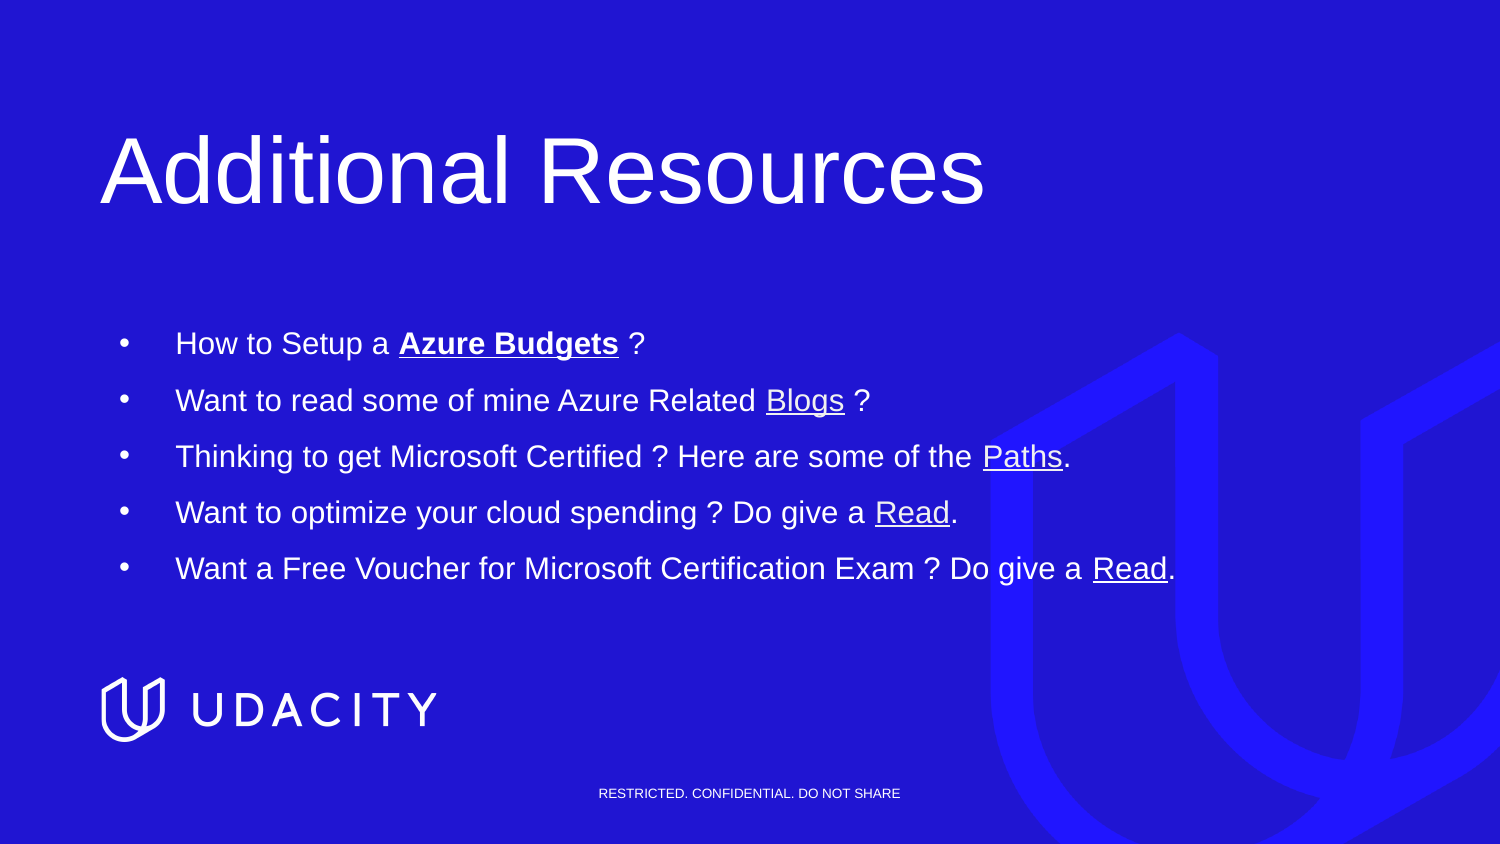

# Additional Resources

How to Setup a Azure Budgets ?
Want to read some of mine Azure Related Blogs ?
Thinking to get Microsoft Certified ? Here are some of the Paths.
Want to optimize your cloud spending ? Do give a Read.
Want a Free Voucher for Microsoft Certification Exam ? Do give a Read.